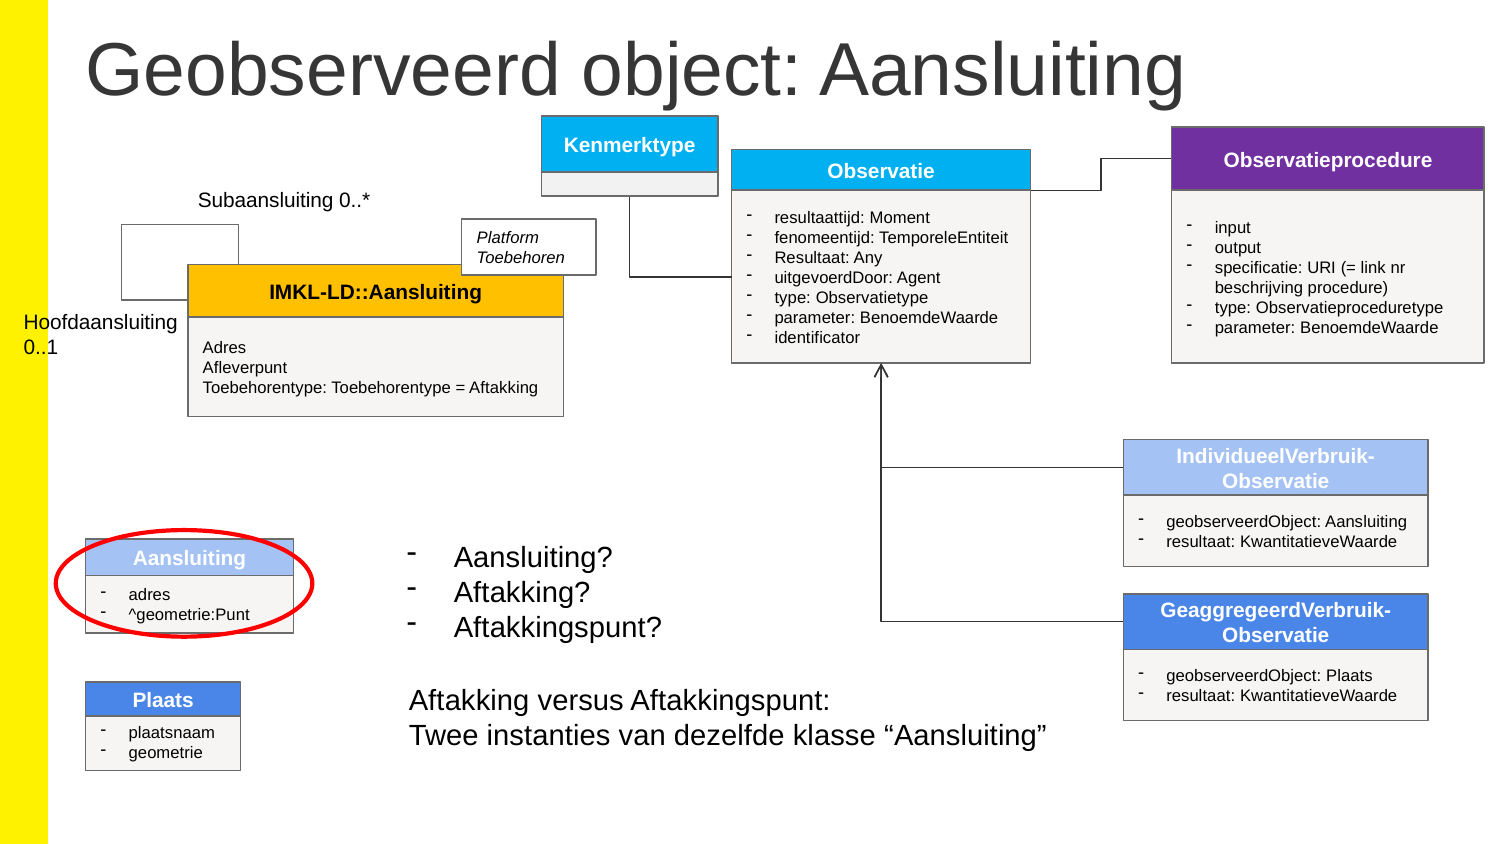

Geobserveerd object: Aansluiting
Kenmerktype

Observatieprocedure
input
output
specificatie: URI (= link nr beschrijving procedure)
type: Observatieproceduretype
parameter: BenoemdeWaarde
Observatie
resultaattijd: Moment
fenomeentijd: TemporeleEntiteit
Resultaat: Any
uitgevoerdDoor: Agent
type: Observatietype
parameter: BenoemdeWaarde
identificator
Subaansluiting 0..*
Platform
Toebehoren

IMKL-LD::Aansluiting
Adres
Afleverpunt
Toebehorentype: Toebehorentype = Aftakking
Hoofdaansluiting
0..1
IndividueelVerbruik-Observatie
geobserveerdObject: Aansluiting
resultaat: KwantitatieveWaarde

Aansluiting?
Aftakking?
Aftakkingspunt?
Aansluiting
adres
^geometrie:Punt
GeaggregeerdVerbruik-Observatie
geobserveerdObject: Plaats
resultaat: KwantitatieveWaarde
Aftakking versus Aftakkingspunt:
Twee instanties van dezelfde klasse “Aansluiting”
Plaats
plaatsnaam
geometrie